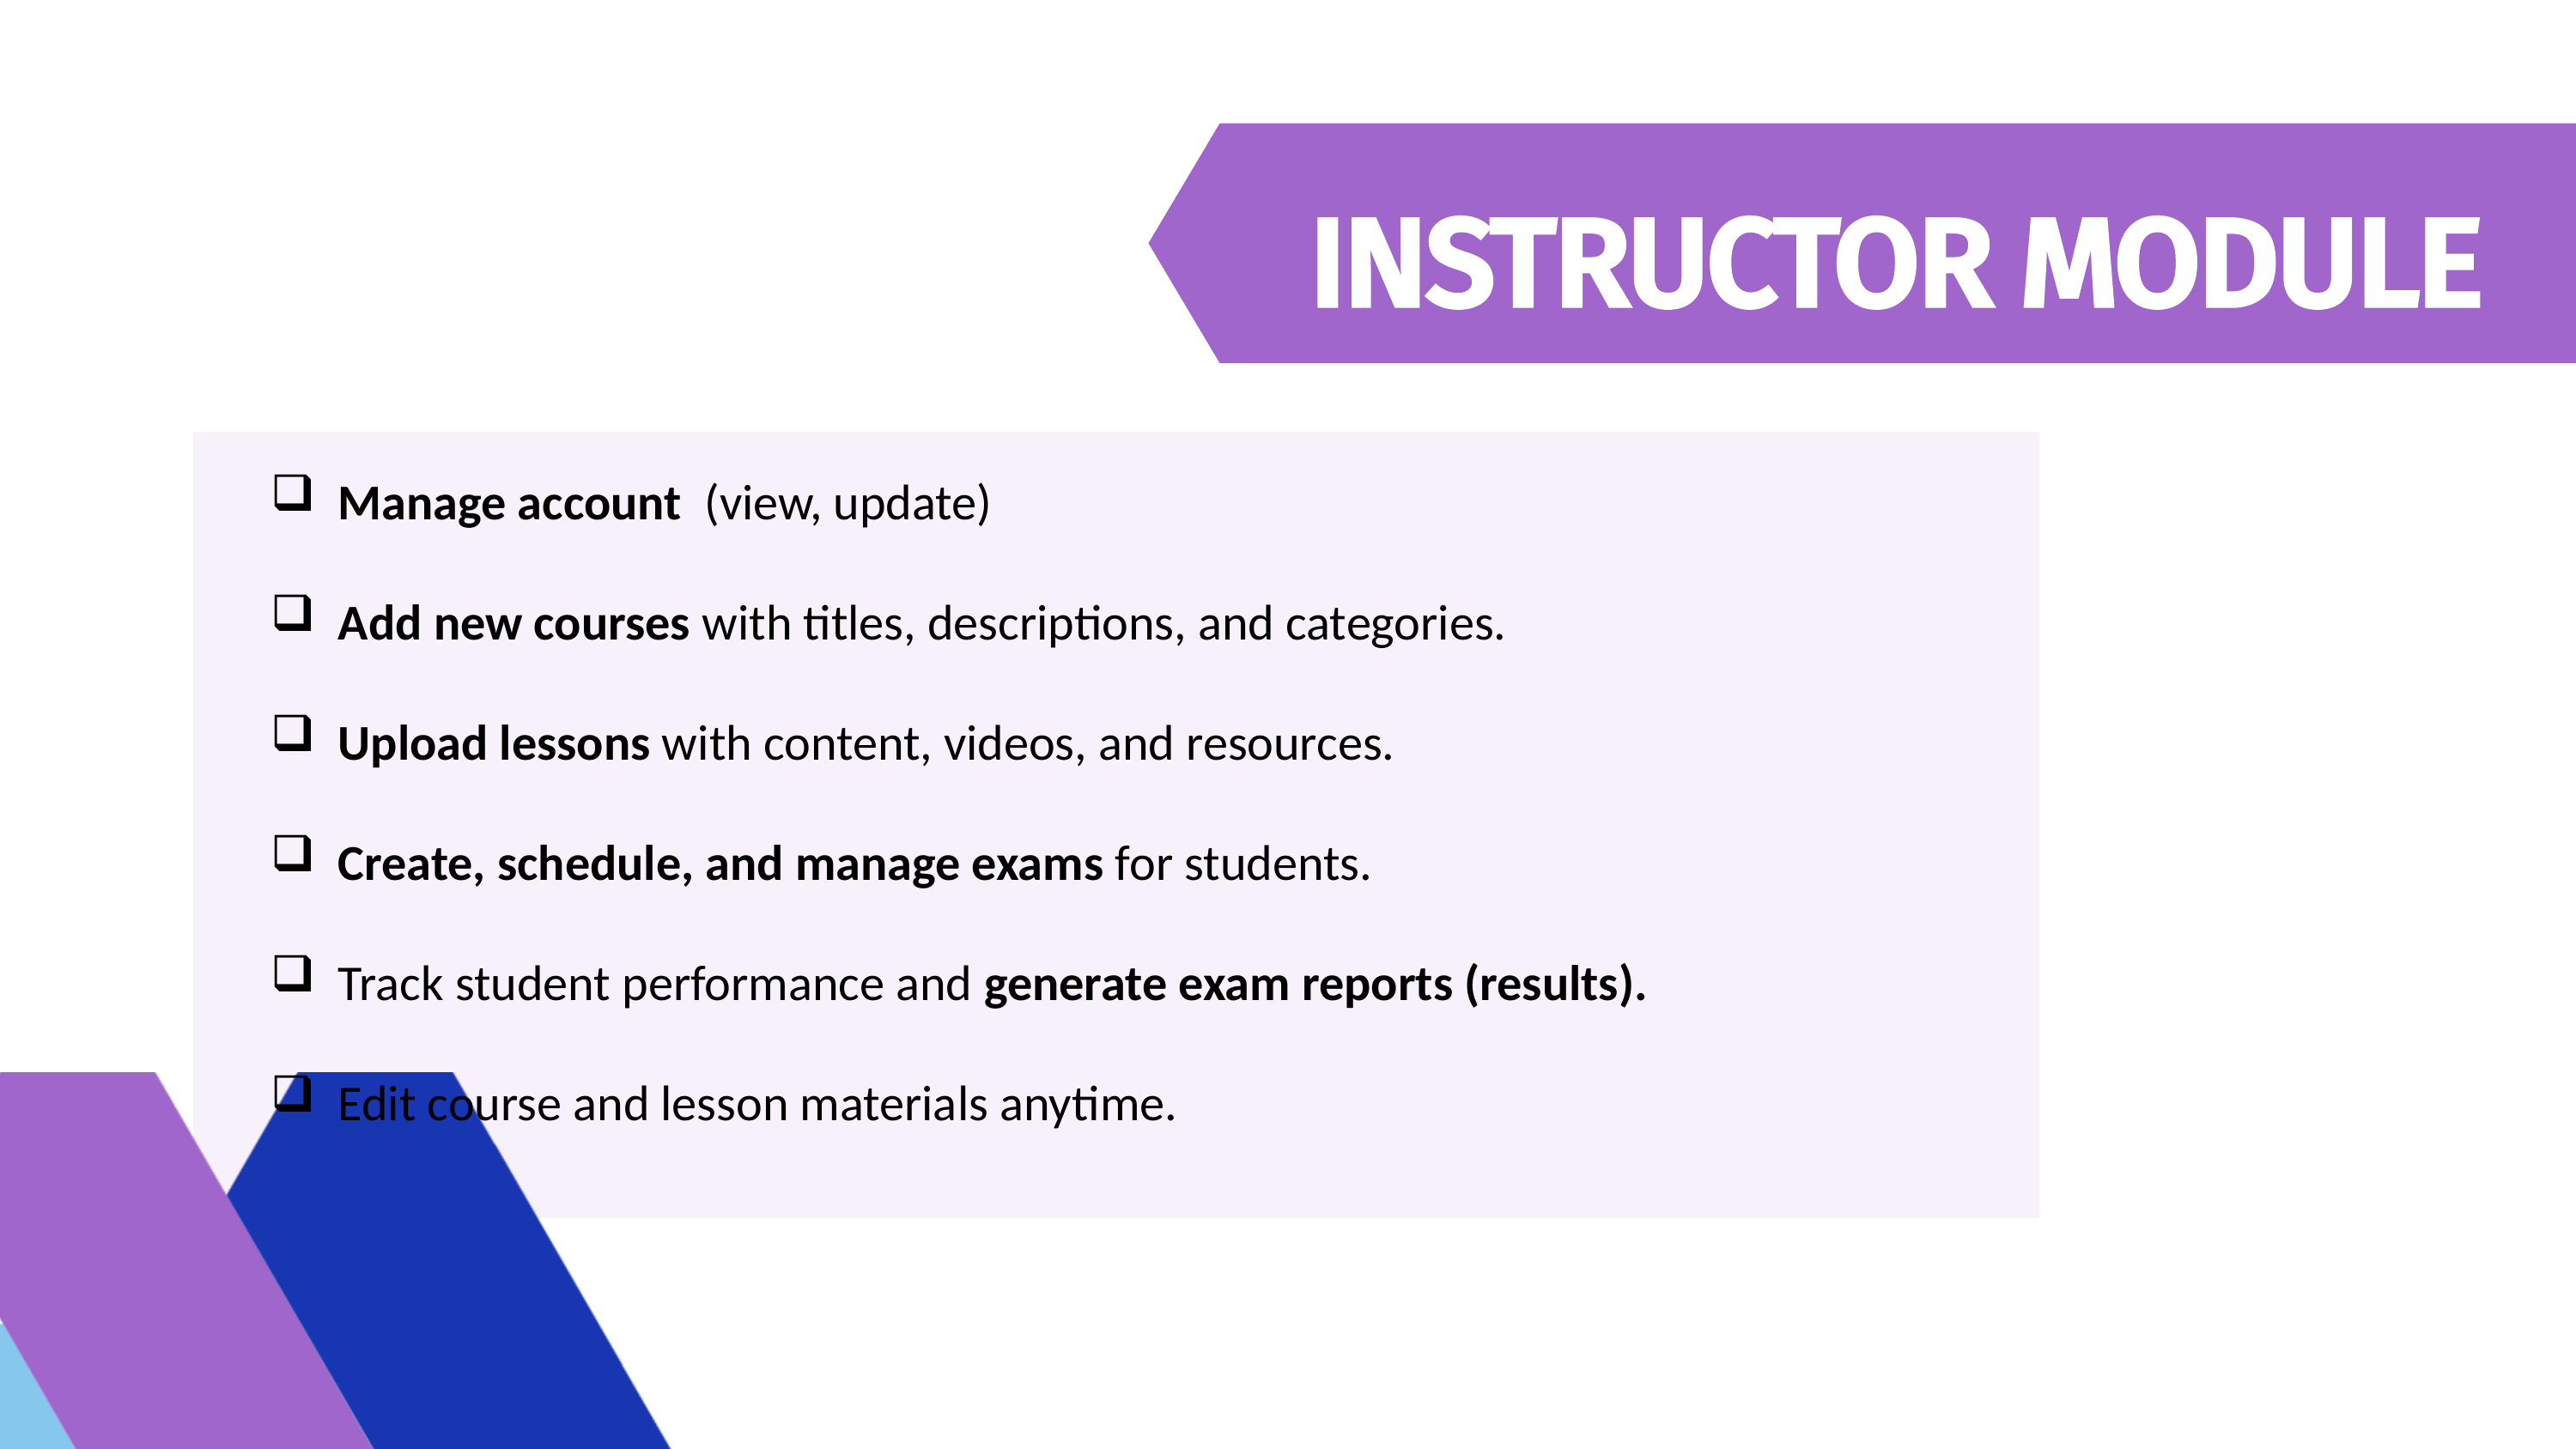

INSTRUCTOR MODULE

  Manage account  (view, update)

  Add new courses with titles, descriptions, and categories.

  Upload lessons with content, videos, and resources.

  Create, schedule, and manage exams for students.

  Track student performance and generate exam reports (results).

  Edit course and lesson materials anytime.